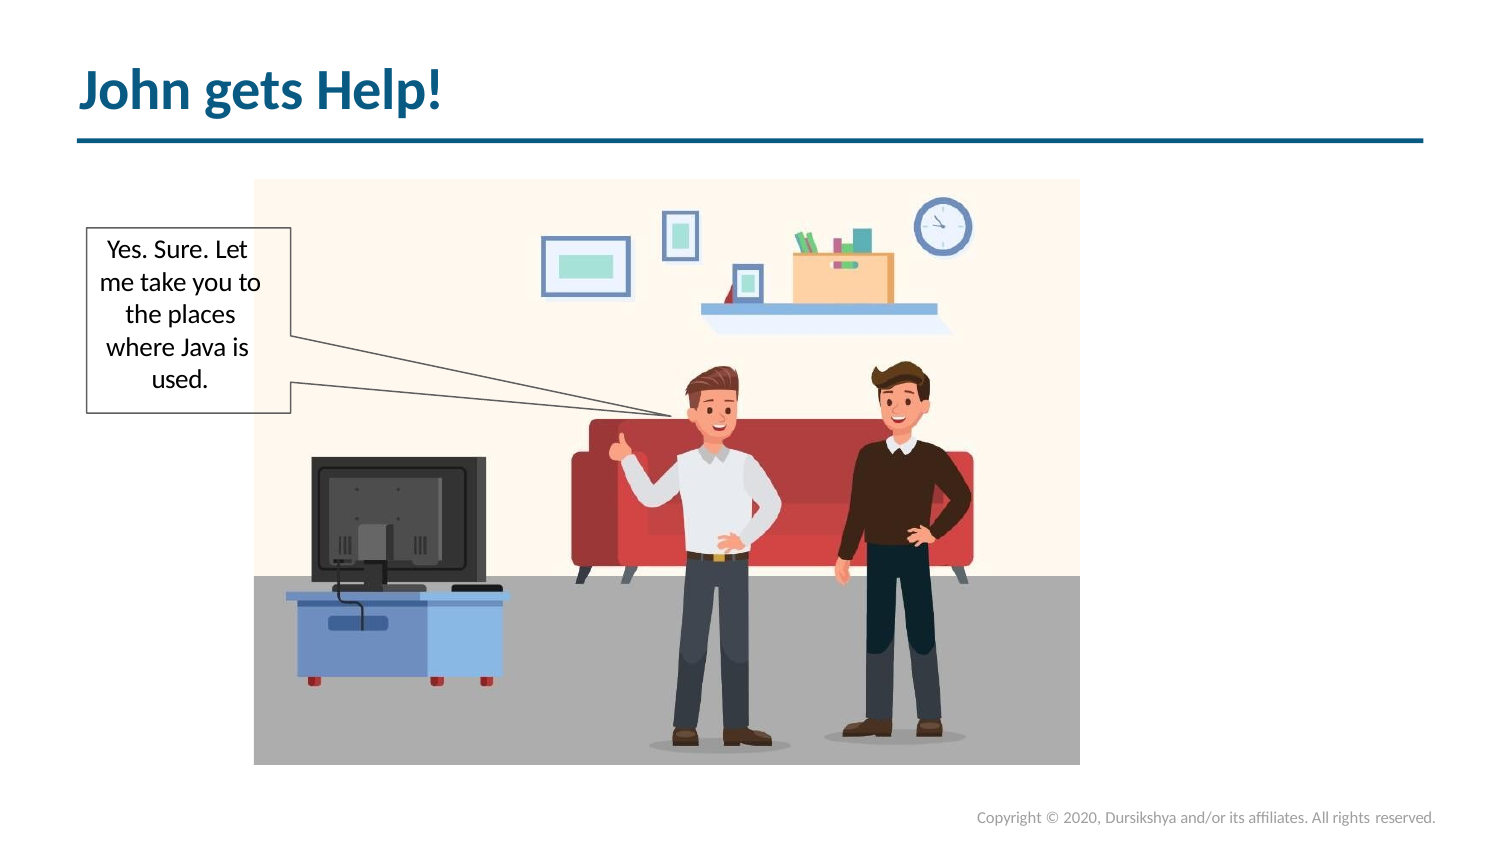

# John gets Help!

Yes. Sure. Let  me take you to  the places  where Java is  used.
Copyright © 2020, Dursikshya and/or its affiliates. All rights reserved.